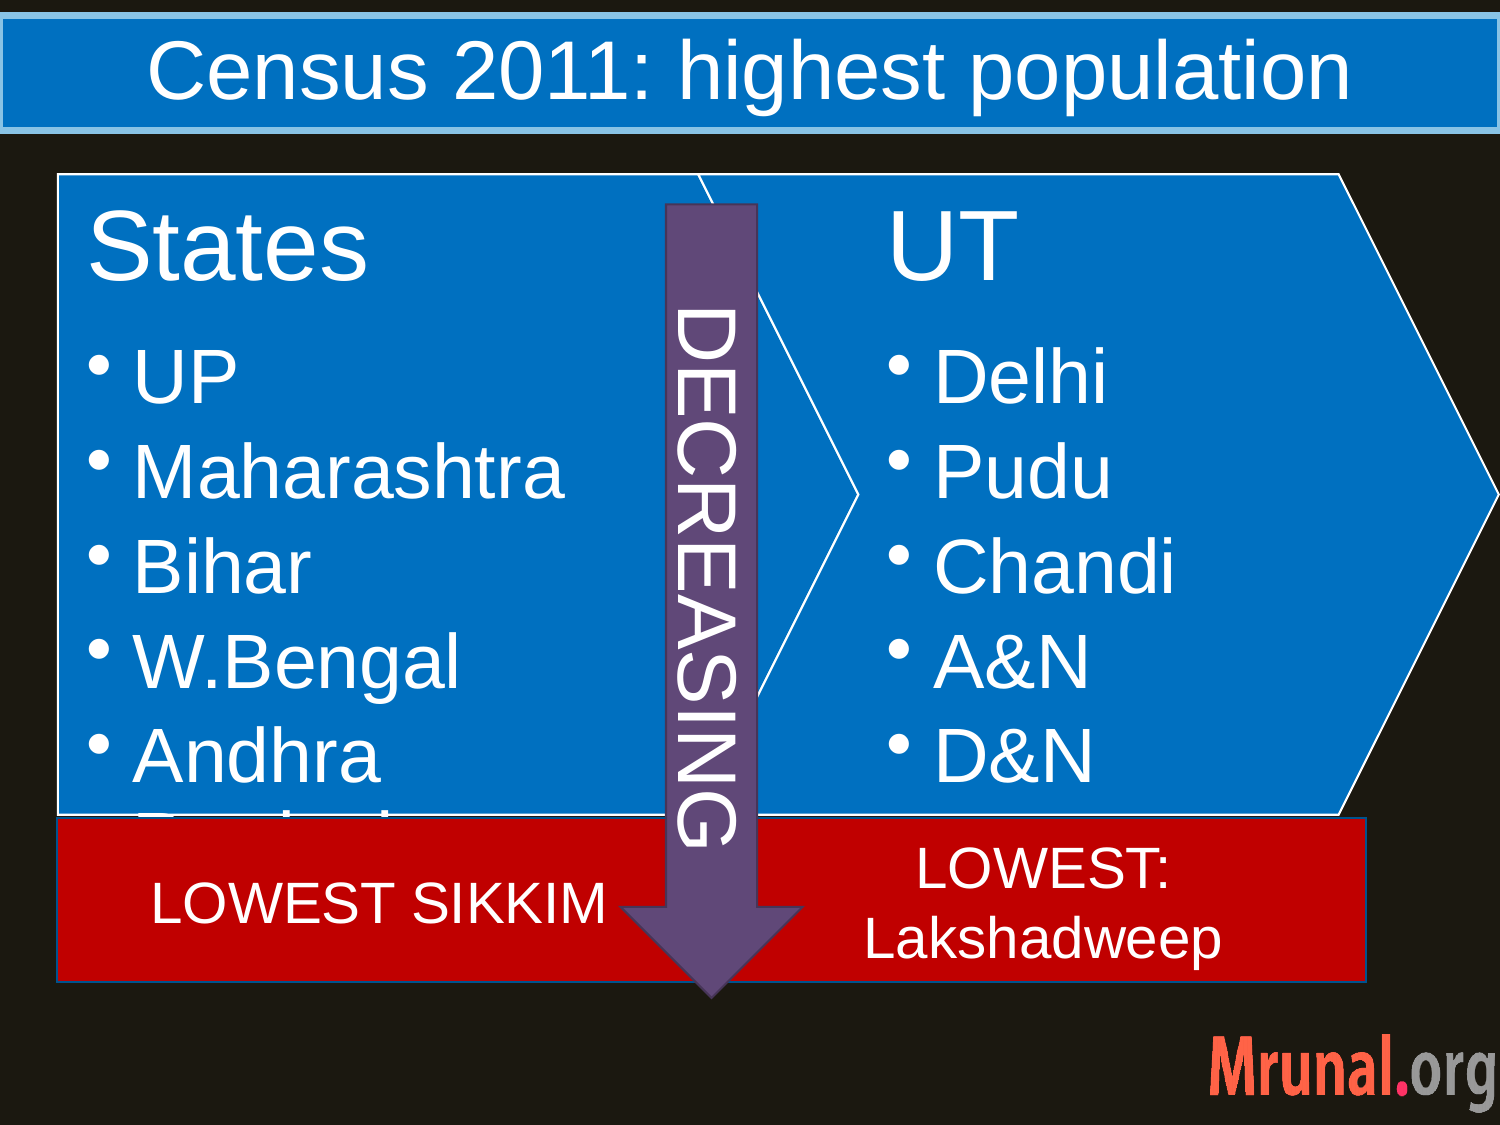

# Census 2011: highest population
States
UP
Maharashtra
Bihar
W.Bengal
Andhra Pradesh
UT
Delhi
Pudu
Chandi
A&N
D&N
DECREASING
LOWEST SIKKIM
LOWEST: Lakshadweep